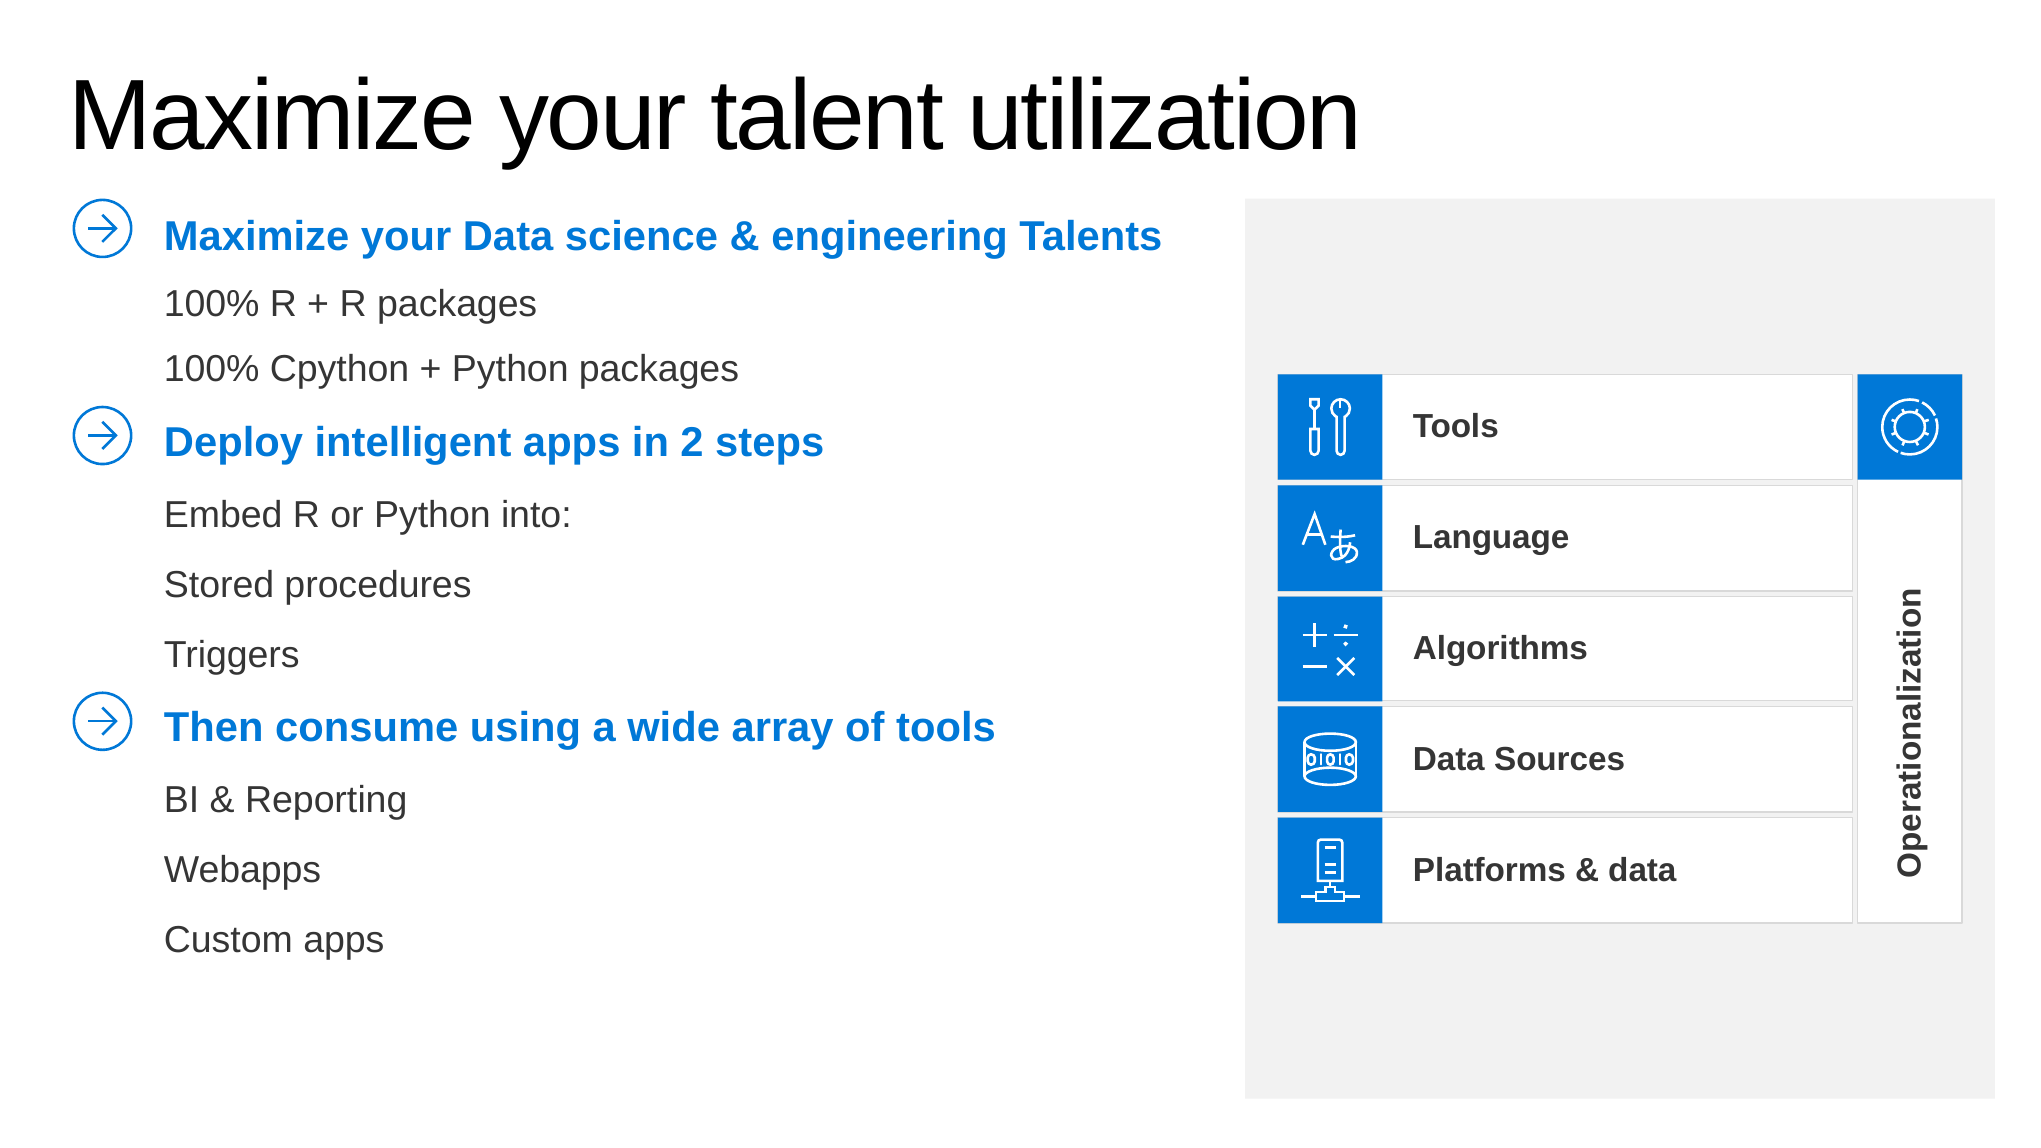

# Maximize your talent utilization
Maximize your Data science & engineering Talents
100% R + R packages
100% Cpython + Python packages
Deploy intelligent apps in 2 steps
Embed R or Python into:
Stored procedures
Triggers
Then consume using a wide array of tools
BI & Reporting
Webapps
Custom apps

Operationalization

Tools

Language

Algorithms

Data Sources

Platforms & data